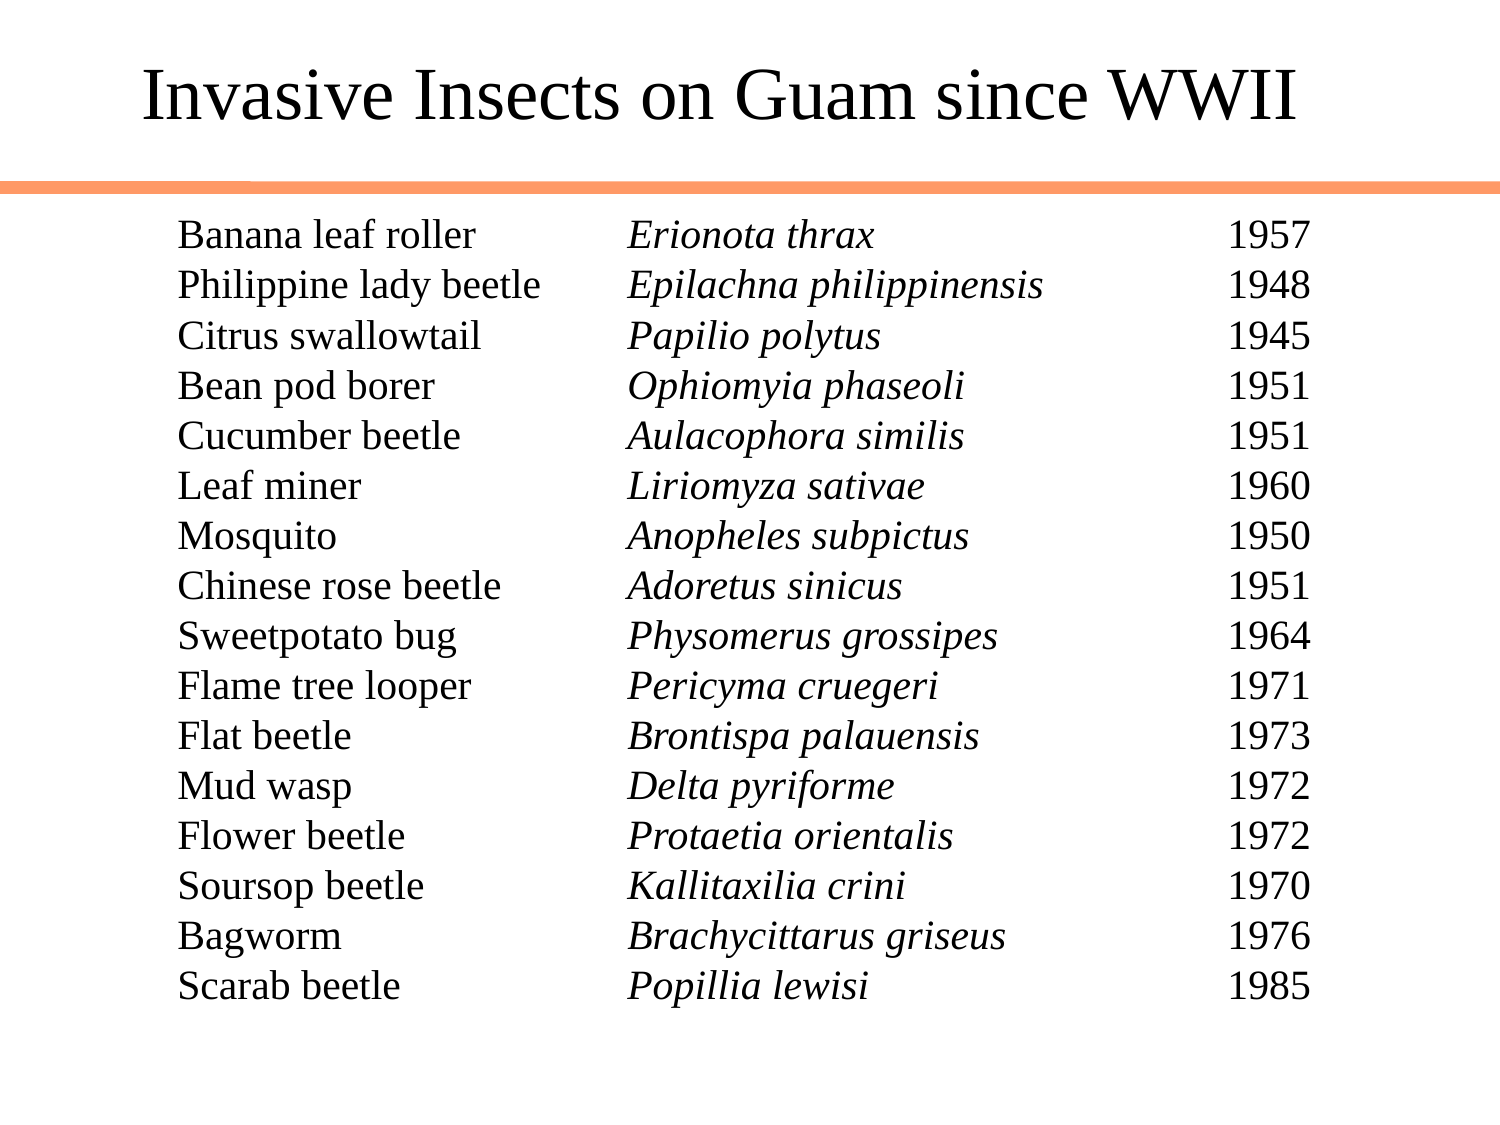

Invasive Insects on Guam since WWII

Banana leaf roller		Erionota thrax			1957
Philippine lady beetle	Epilachna philippinensis		1948
Citrus swallowtail	Papilio polytus			1945
Bean pod borer		Ophiomyia phaseoli		1951
Cucumber beetle		Aulacophora similis		1951
Leaf miner		Liriomyza sativae			1960
Mosquito		Anopheles subpictus		1950
Chinese rose beetle	Adoretus sinicus			1951
Sweetpotato bug		Physomerus grossipes		1964
Flame tree looper		Pericyma cruegeri		1971
Flat beetle		Brontispa palauensis		1973
Mud wasp		Delta pyriforme			1972
Flower beetle		Protaetia orientalis		1972
Soursop beetle		Kallitaxilia crini			1970
Bagworm		Brachycittarus griseus		1976
Scarab beetle		Popillia lewisi			1985